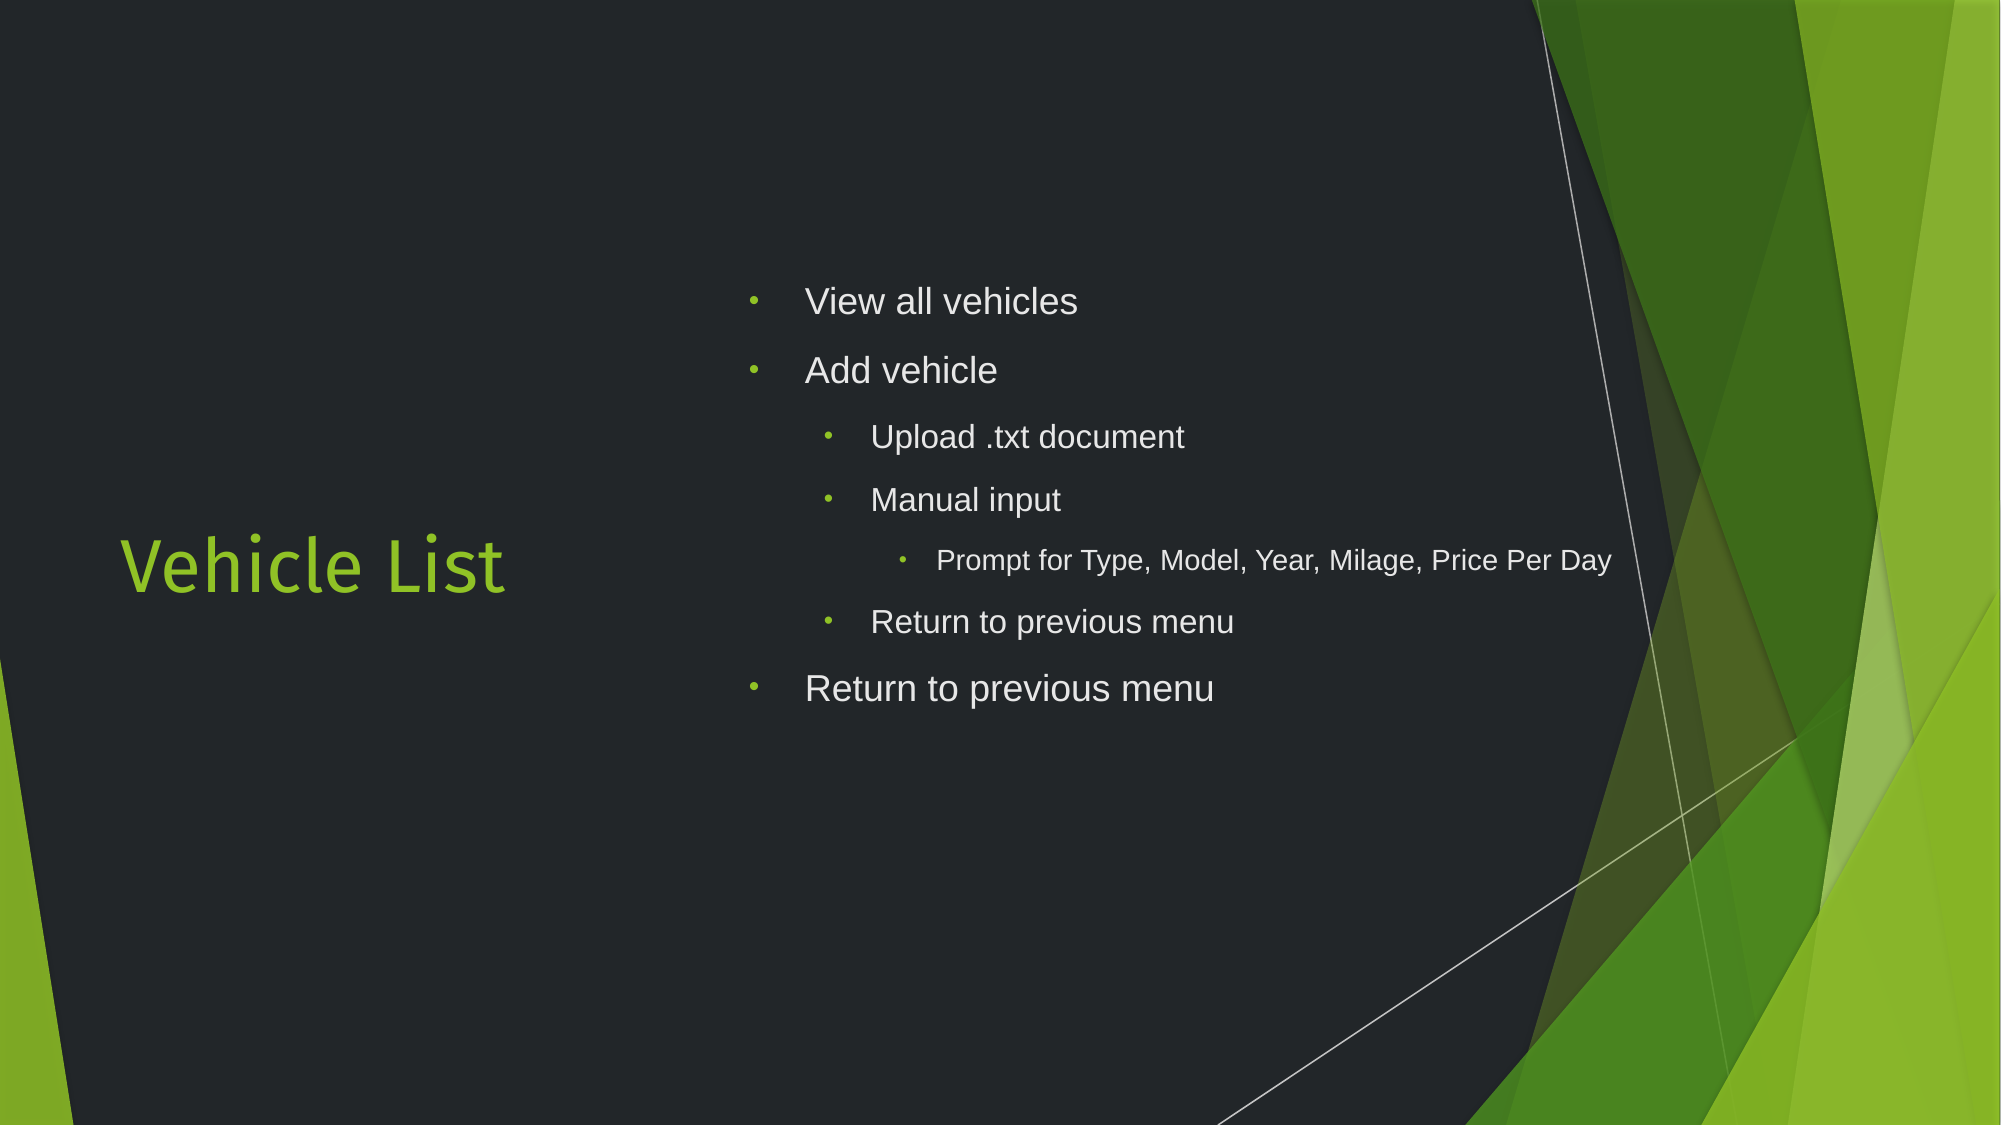

View all vehicles
Add vehicle
Upload .txt document
Manual input
Prompt for Type, Model, Year, Milage, Price Per Day
Return to previous menu
Return to previous menu

# Vehicle List